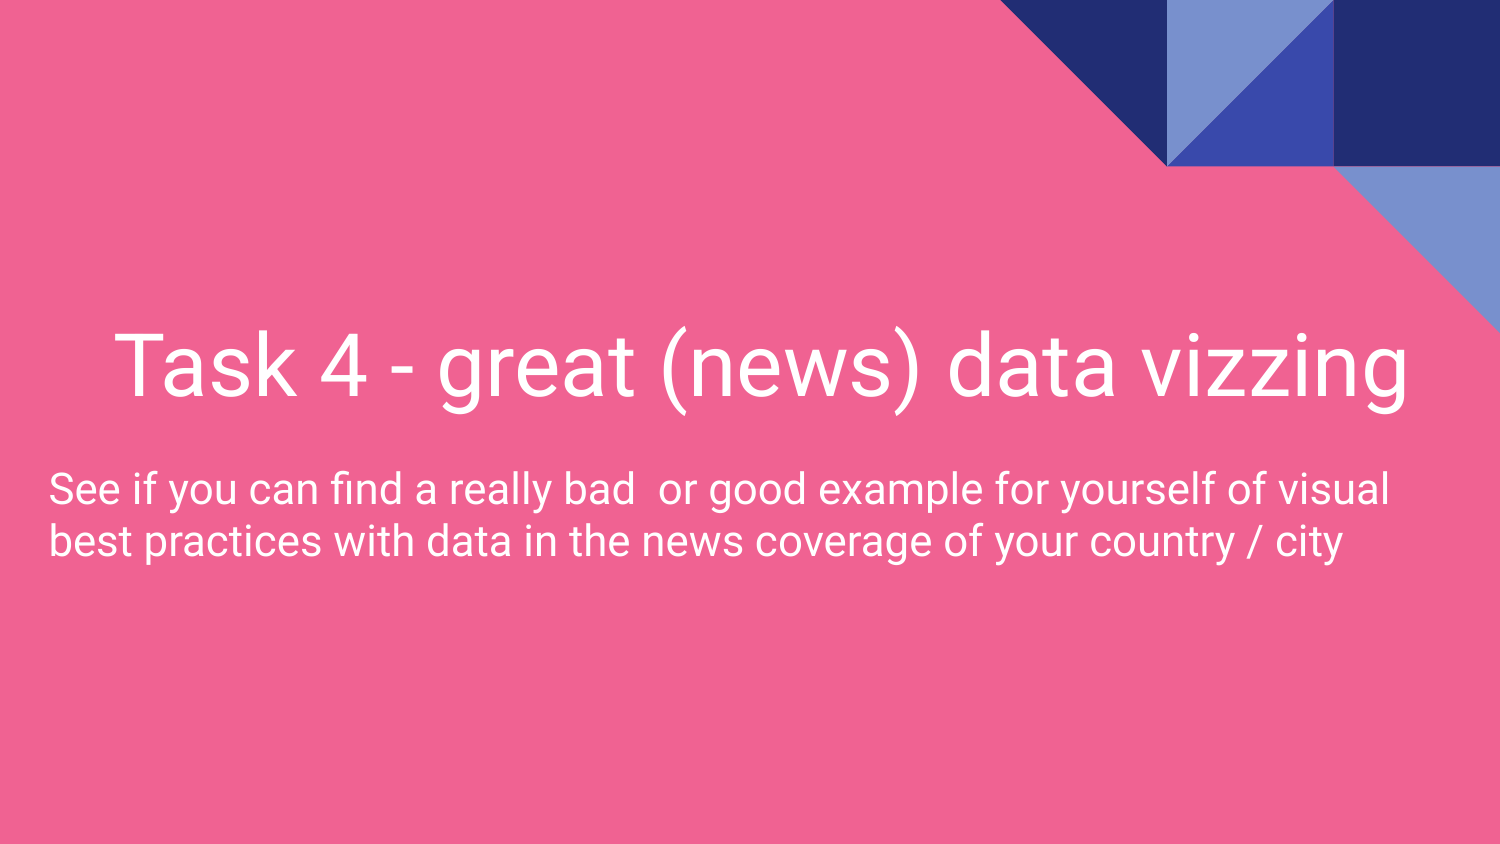

# Task 4 - great (news) data vizzing
See if you can find a really bad  or good example for yourself of visual best practices with data in the news coverage of your country / city